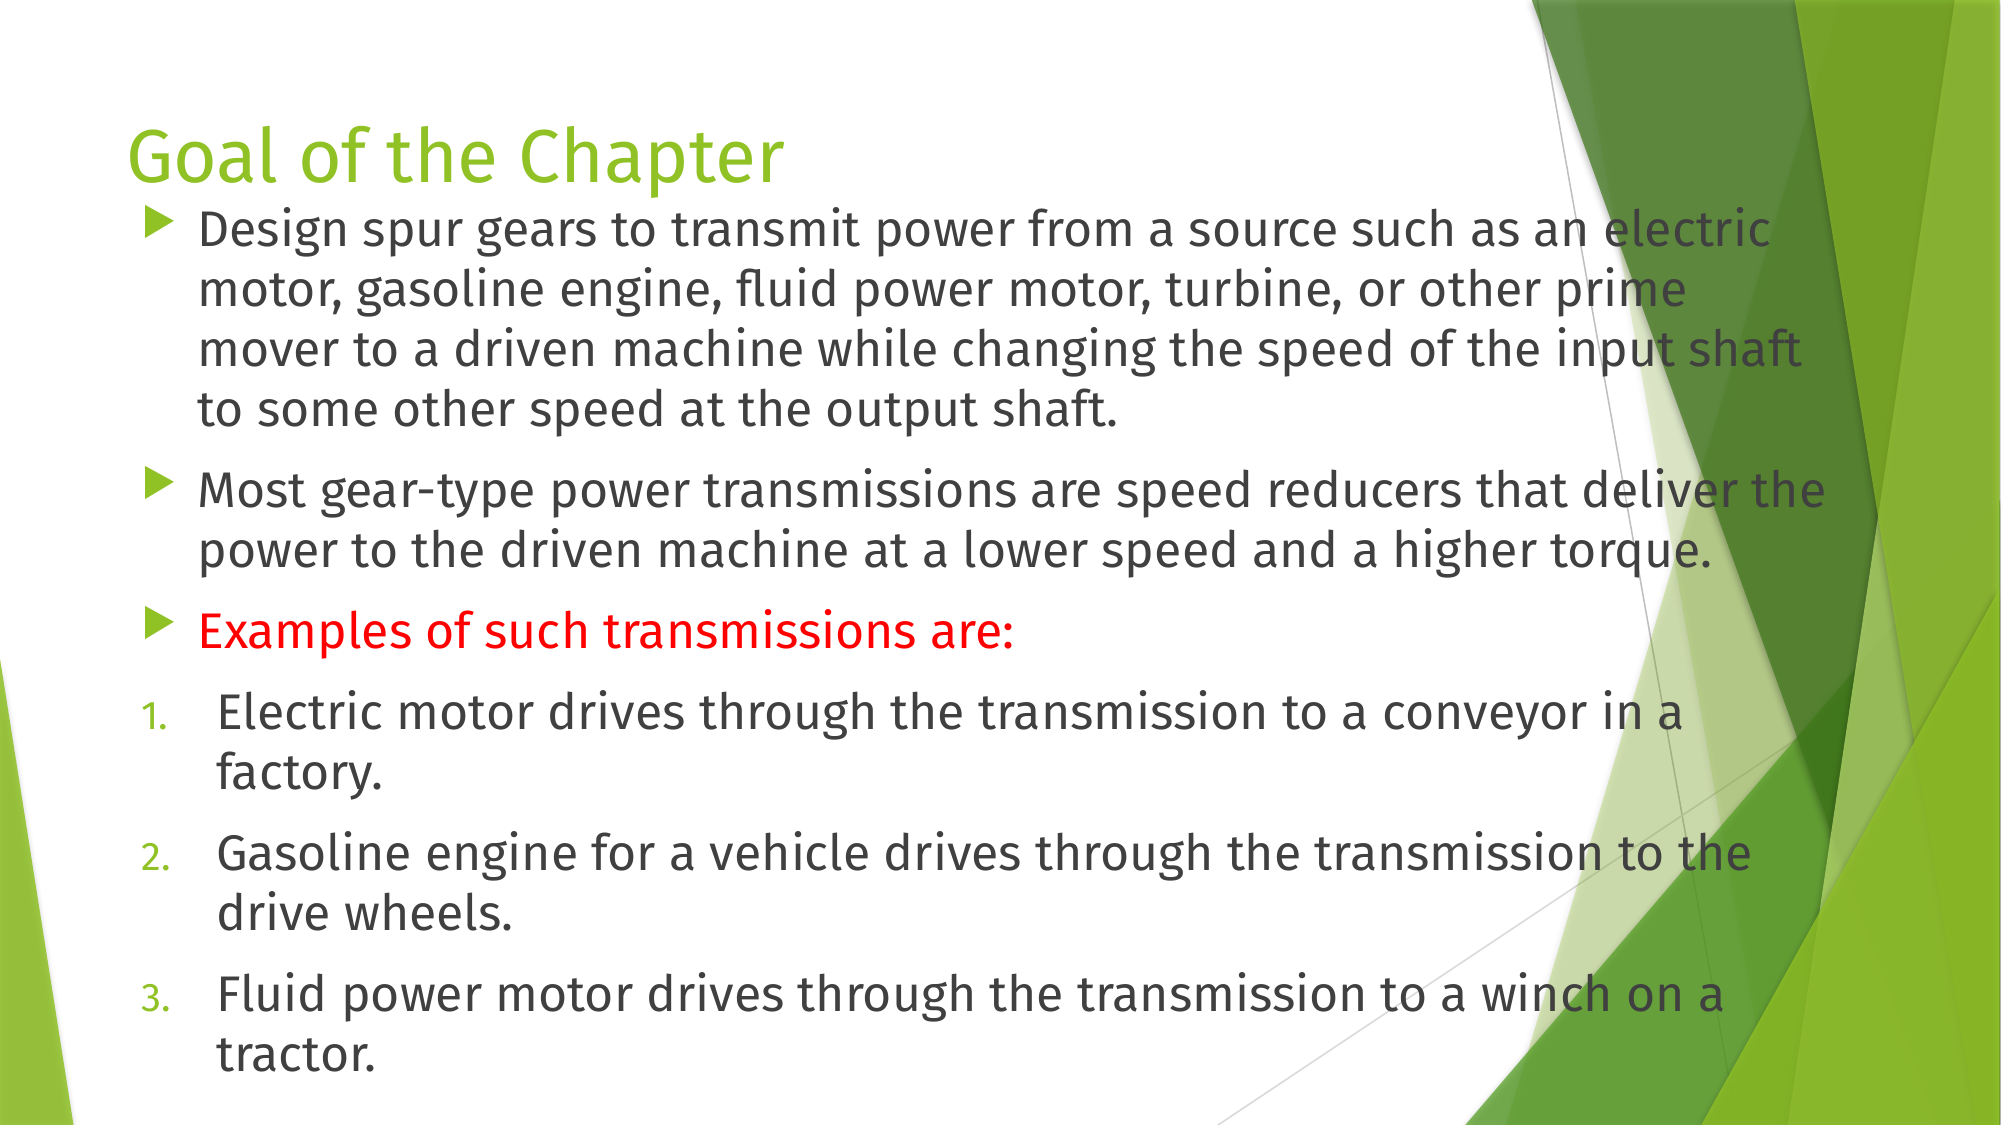

# Goal of the Chapter
Design spur gears to transmit power from a source such as an electric motor, gasoline engine, fluid power motor, turbine, or other prime mover to a driven machine while changing the speed of the input shaft to some other speed at the output shaft.
Most gear-type power transmissions are speed reducers that deliver the power to the driven machine at a lower speed and a higher torque.
Examples of such transmissions are:
Electric motor drives through the transmission to a conveyor in a factory.
Gasoline engine for a vehicle drives through the transmission to the drive wheels.
Fluid power motor drives through the transmission to a winch on a tractor.